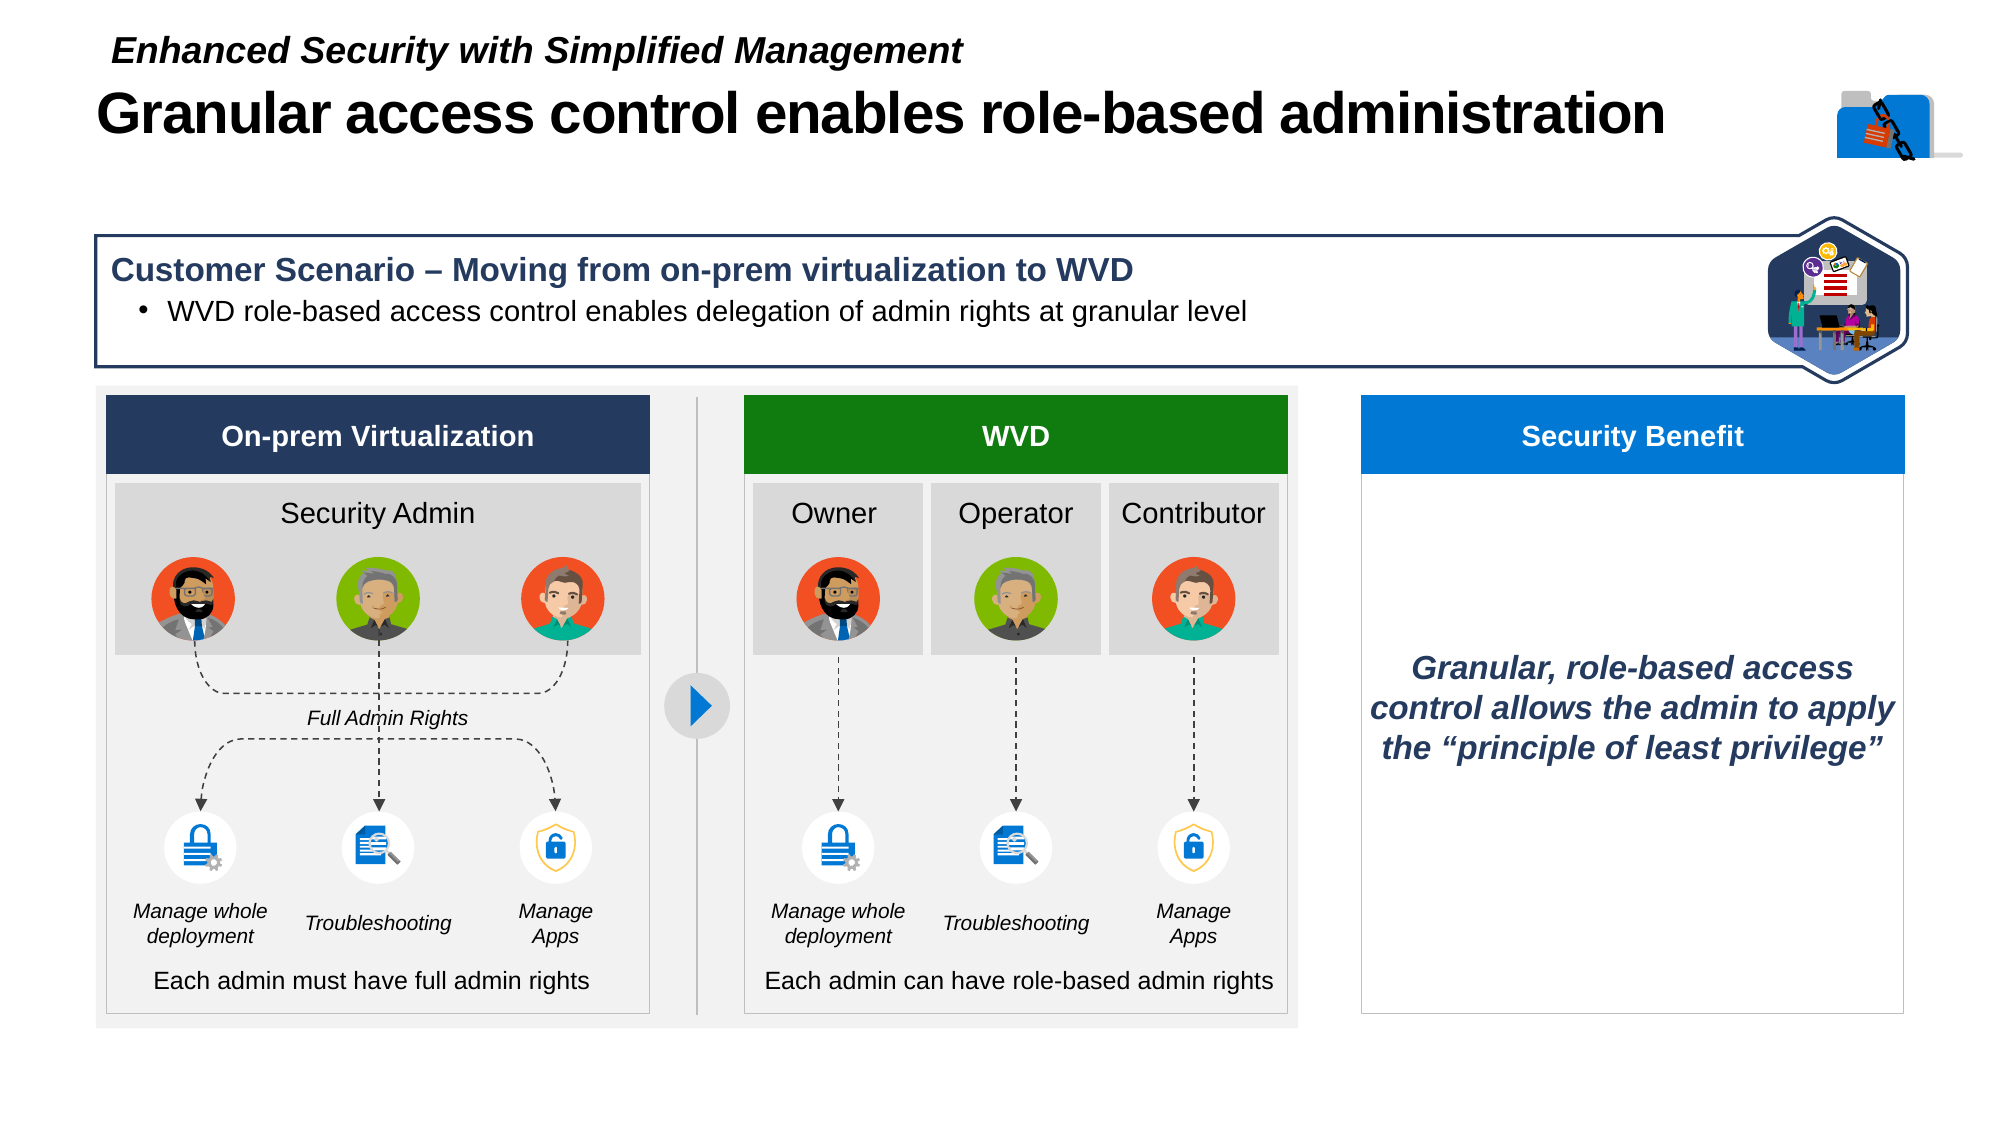

Enhanced Security with Simplified Management
# Granular access control enables role-based administration

Customer Scenario – Moving from on-prem virtualization to WVD
WVD role-based access control enables delegation of admin rights at granular level

On-prem Virtualization
WVD
Security Benefit

Granular, role-based access control allows the admin to apply the “principle of least privilege”

Security Admin
Owner
Operator
Contributor

Full Admin Rights

Manage whole deployment
Manage
Apps
Manage whole deployment
Manage
Apps
Troubleshooting
Troubleshooting
Each admin must have full admin rights
Each admin can have role-based admin rights